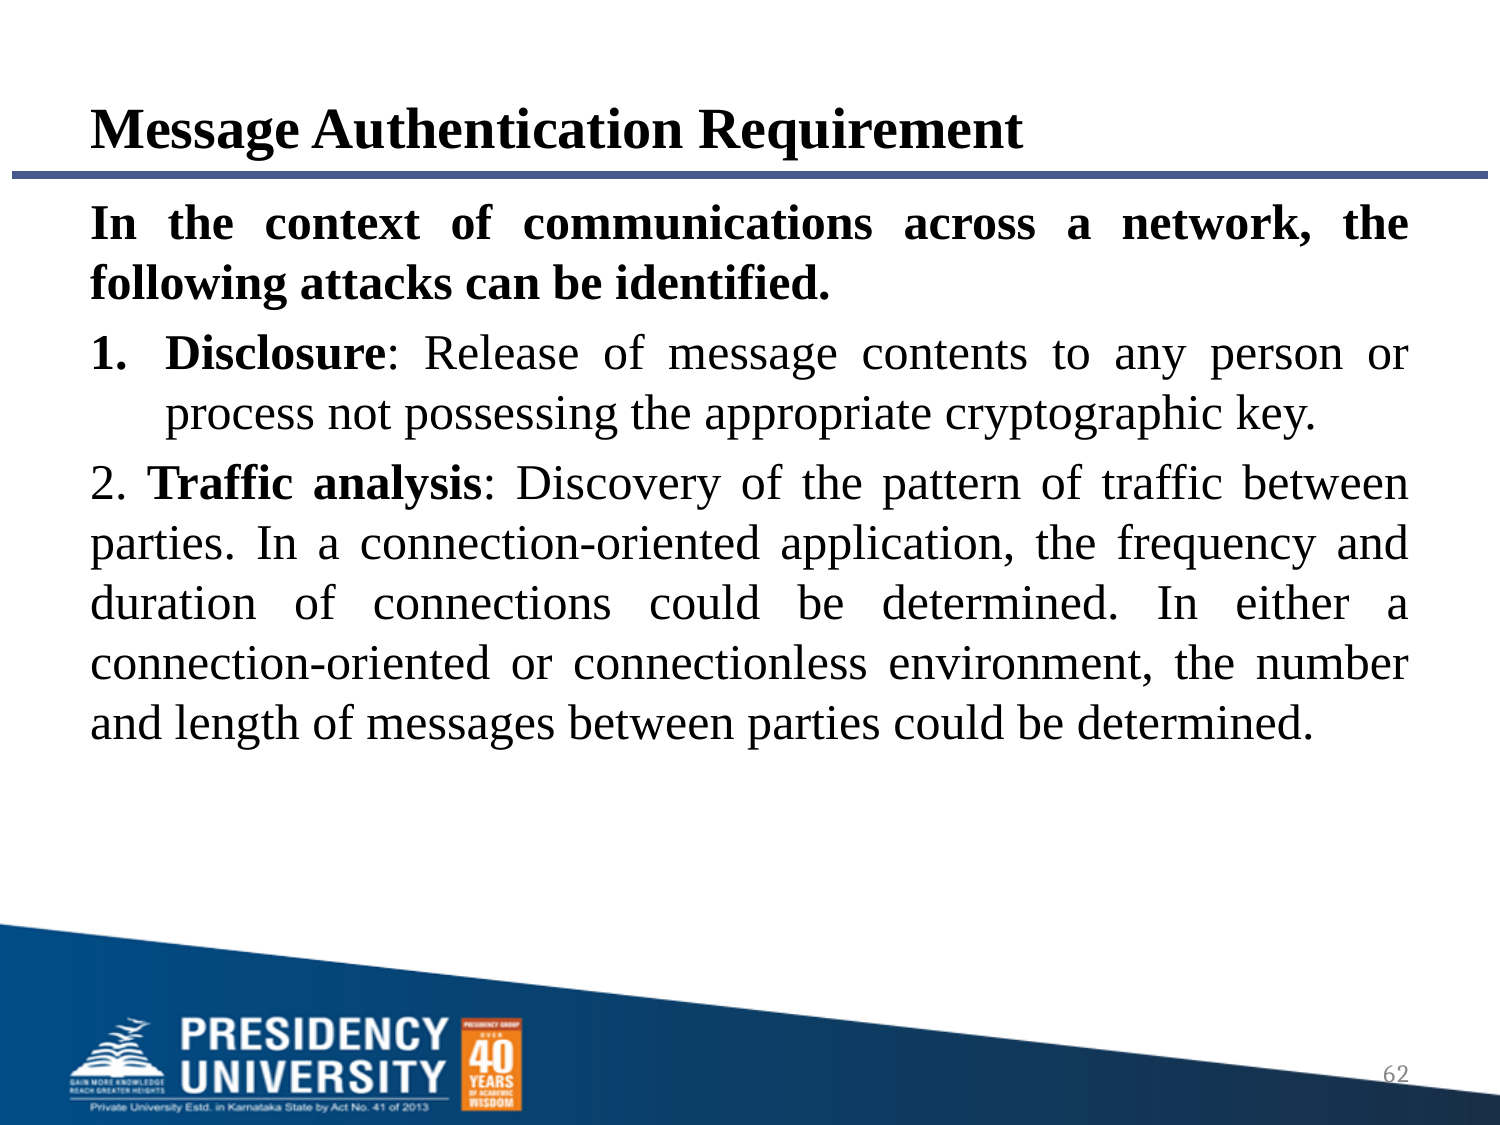

# Message Authentication Requirement
In the context of communications across a network, the following attacks can be identified.
Disclosure: Release of message contents to any person or process not possessing the appropriate cryptographic key.
2. Traffic analysis: Discovery of the pattern of traffic between parties. In a connection-oriented application, the frequency and duration of connections could be determined. In either a connection-oriented or connectionless environment, the number and length of messages between parties could be determined.
62